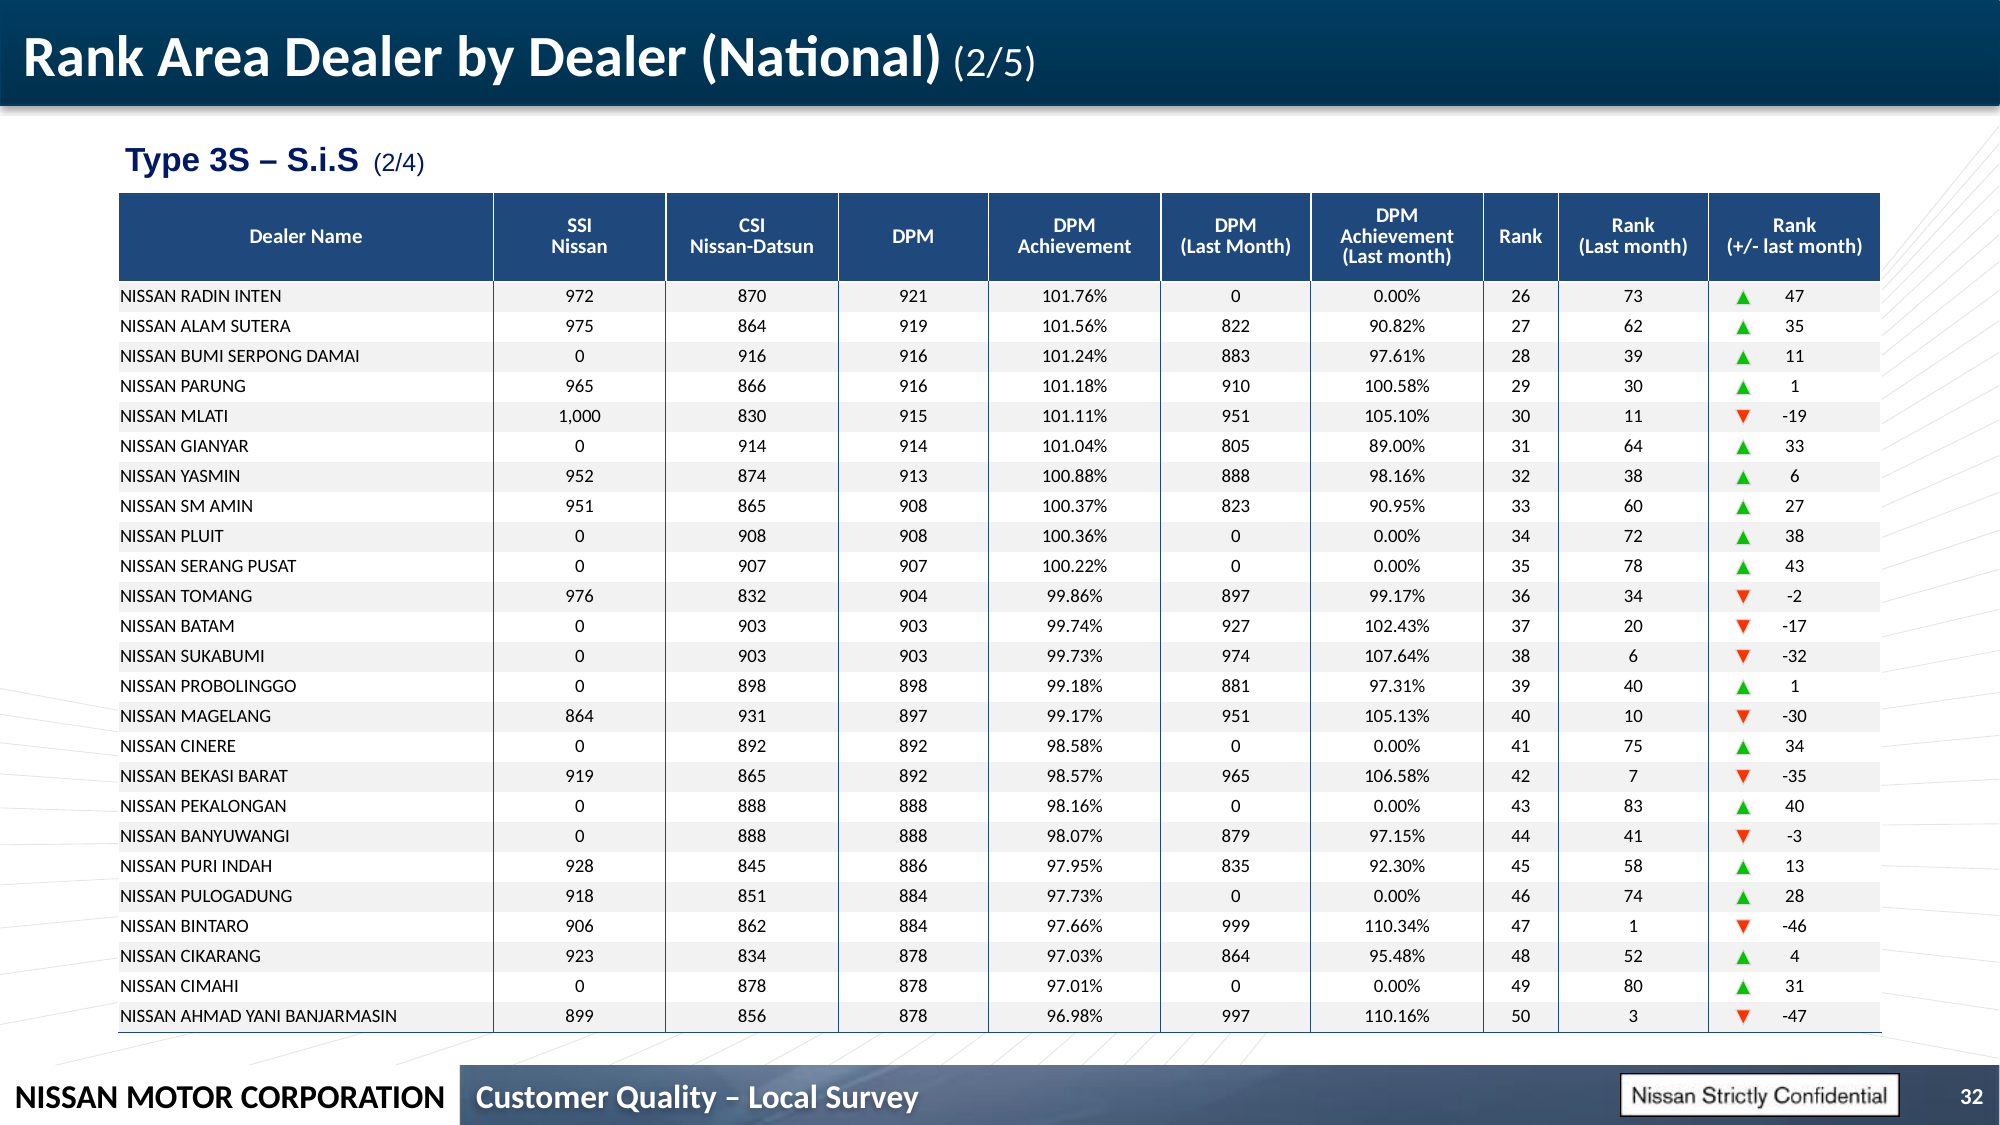

# Rank Area Dealer by Dealer (National) (2/5)
Type 3S – S.i.S  (2/4)
| Dealer Name | SSI Nissan | CSI Nissan-Datsun | DPM | DPM Achievement | DPM (Last Month) | DPM Achievement (Last month) | Rank | Rank (Last month) | Rank (+/- last month) |
| --- | --- | --- | --- | --- | --- | --- | --- | --- | --- |
| NISSAN RADIN INTEN | 972 | 870 | 921 | 101.76% | 0 | 0.00% | 26 | 73 | 47 |
| NISSAN ALAM SUTERA | 975 | 864 | 919 | 101.56% | 822 | 90.82% | 27 | 62 | 35 |
| NISSAN BUMI SERPONG DAMAI | 0 | 916 | 916 | 101.24% | 883 | 97.61% | 28 | 39 | 11 |
| NISSAN PARUNG | 965 | 866 | 916 | 101.18% | 910 | 100.58% | 29 | 30 | 1 |
| NISSAN MLATI | 1,000 | 830 | 915 | 101.11% | 951 | 105.10% | 30 | 11 | -19 |
| NISSAN GIANYAR | 0 | 914 | 914 | 101.04% | 805 | 89.00% | 31 | 64 | 33 |
| NISSAN YASMIN | 952 | 874 | 913 | 100.88% | 888 | 98.16% | 32 | 38 | 6 |
| NISSAN SM AMIN | 951 | 865 | 908 | 100.37% | 823 | 90.95% | 33 | 60 | 27 |
| NISSAN PLUIT | 0 | 908 | 908 | 100.36% | 0 | 0.00% | 34 | 72 | 38 |
| NISSAN SERANG PUSAT | 0 | 907 | 907 | 100.22% | 0 | 0.00% | 35 | 78 | 43 |
| NISSAN TOMANG | 976 | 832 | 904 | 99.86% | 897 | 99.17% | 36 | 34 | -2 |
| NISSAN BATAM | 0 | 903 | 903 | 99.74% | 927 | 102.43% | 37 | 20 | -17 |
| NISSAN SUKABUMI | 0 | 903 | 903 | 99.73% | 974 | 107.64% | 38 | 6 | -32 |
| NISSAN PROBOLINGGO | 0 | 898 | 898 | 99.18% | 881 | 97.31% | 39 | 40 | 1 |
| NISSAN MAGELANG | 864 | 931 | 897 | 99.17% | 951 | 105.13% | 40 | 10 | -30 |
| NISSAN CINERE | 0 | 892 | 892 | 98.58% | 0 | 0.00% | 41 | 75 | 34 |
| NISSAN BEKASI BARAT | 919 | 865 | 892 | 98.57% | 965 | 106.58% | 42 | 7 | -35 |
| NISSAN PEKALONGAN | 0 | 888 | 888 | 98.16% | 0 | 0.00% | 43 | 83 | 40 |
| NISSAN BANYUWANGI | 0 | 888 | 888 | 98.07% | 879 | 97.15% | 44 | 41 | -3 |
| NISSAN PURI INDAH | 928 | 845 | 886 | 97.95% | 835 | 92.30% | 45 | 58 | 13 |
| NISSAN PULOGADUNG | 918 | 851 | 884 | 97.73% | 0 | 0.00% | 46 | 74 | 28 |
| NISSAN BINTARO | 906 | 862 | 884 | 97.66% | 999 | 110.34% | 47 | 1 | -46 |
| NISSAN CIKARANG | 923 | 834 | 878 | 97.03% | 864 | 95.48% | 48 | 52 | 4 |
| NISSAN CIMAHI | 0 | 878 | 878 | 97.01% | 0 | 0.00% | 49 | 80 | 31 |
| NISSAN AHMAD YANI BANJARMASIN | 899 | 856 | 878 | 96.98% | 997 | 110.16% | 50 | 3 | -47 |

32